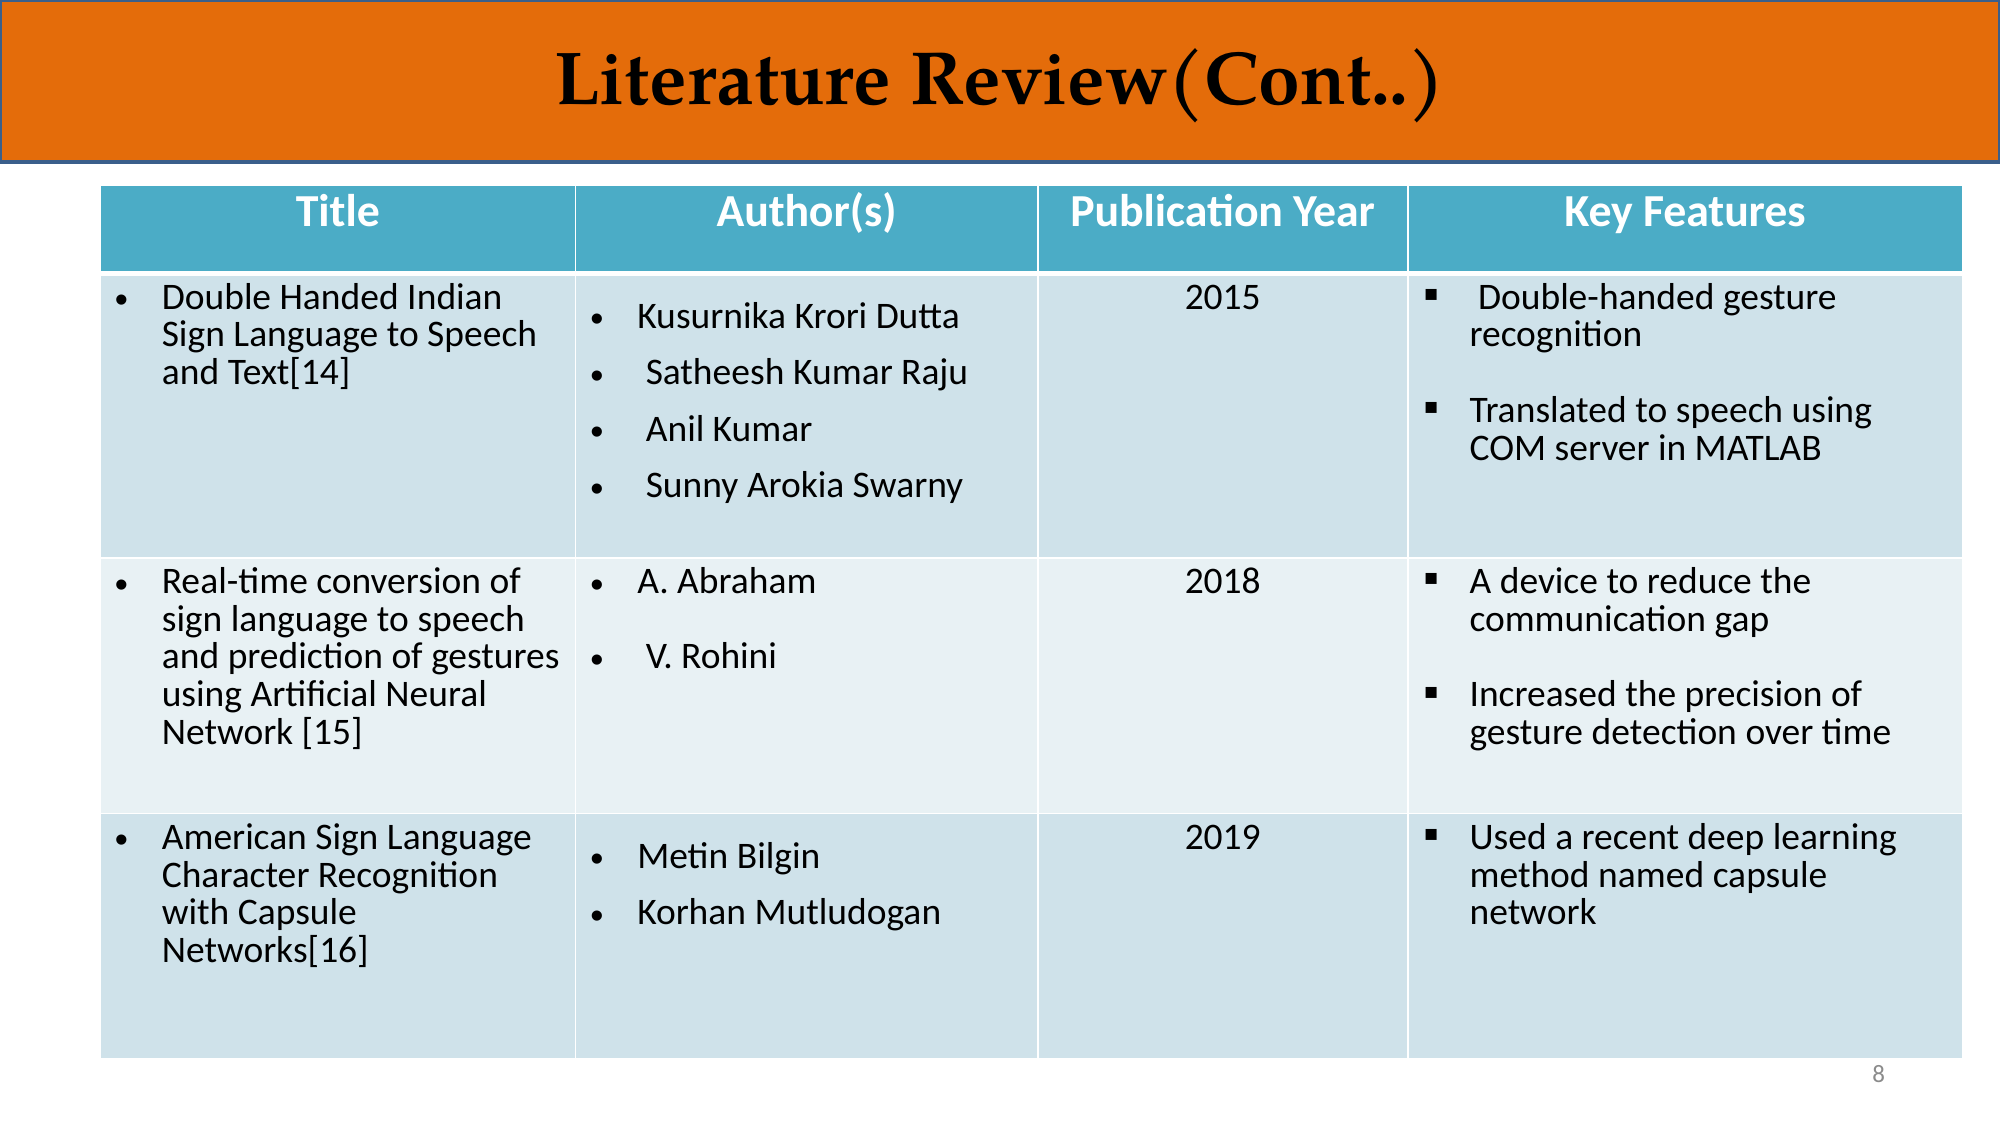

# Literature Review(Cont..)
| Title | Author(s) | Publication Year | Key Features |
| --- | --- | --- | --- |
| Double Handed Indian Sign Language to Speech and Text[14] | Kusurnika Krori Dutta Satheesh Kumar Raju Anil Kumar Sunny Arokia Swarny | 2015 | Double-handed gesture recognition Translated to speech using COM server in MATLAB |
| Real-time conversion of sign language to speech and prediction of gestures using Artificial Neural Network [15] | A. Abraham V. Rohini | 2018 | A device to reduce the communication gap Increased the precision of gesture detection over time |
| American Sign Language Character Recognition with Capsule Networks[16] | Metin Bilgin Korhan Mutludogan | 2019 | Used a recent deep learning method named capsule network |
8